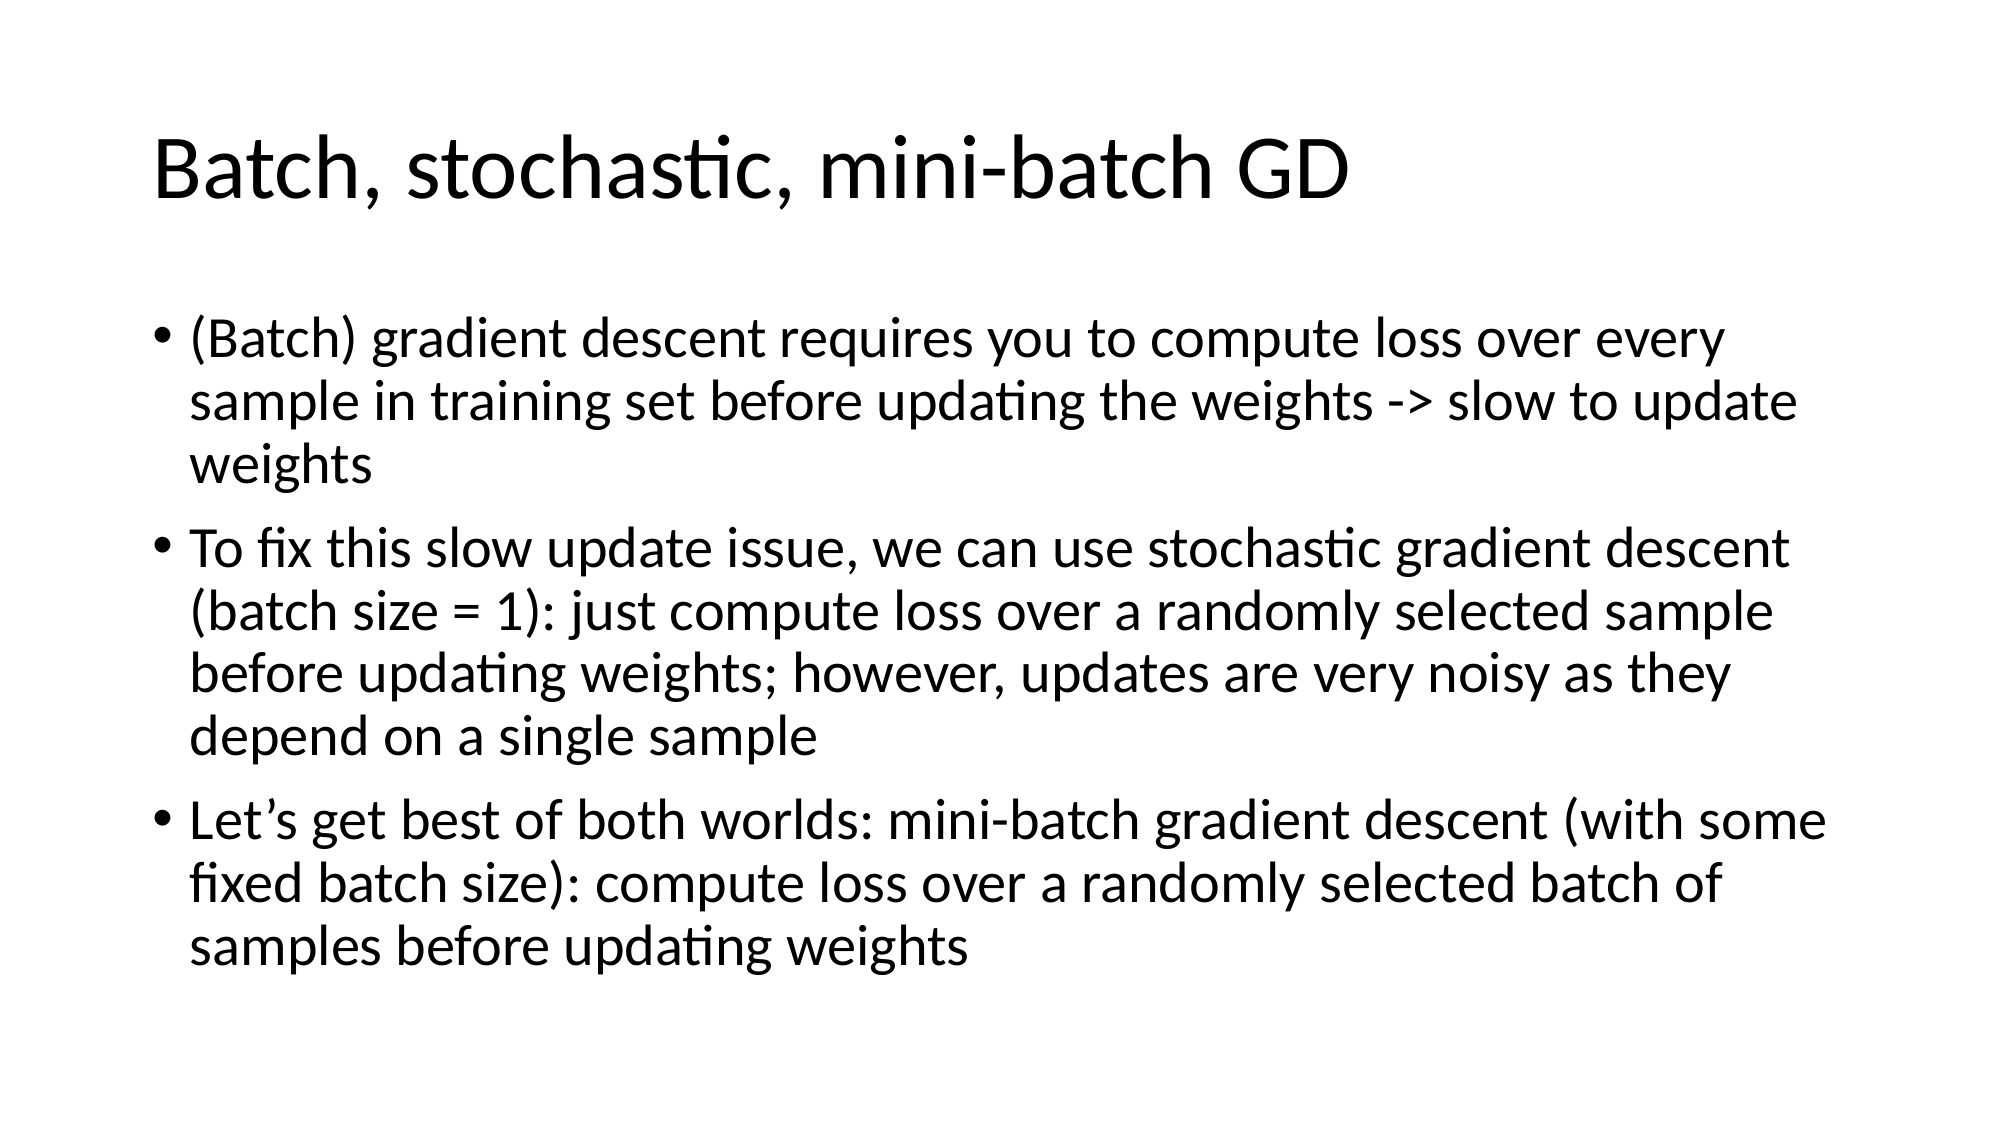

# Batch, stochastic, mini-batch GD
(Batch) gradient descent requires you to compute loss over every sample in training set before updating the weights -> slow to update weights
To fix this slow update issue, we can use stochastic gradient descent (batch size = 1): just compute loss over a randomly selected sample before updating weights; however, updates are very noisy as they depend on a single sample
Let’s get best of both worlds: mini-batch gradient descent (with some fixed batch size): compute loss over a randomly selected batch of samples before updating weights